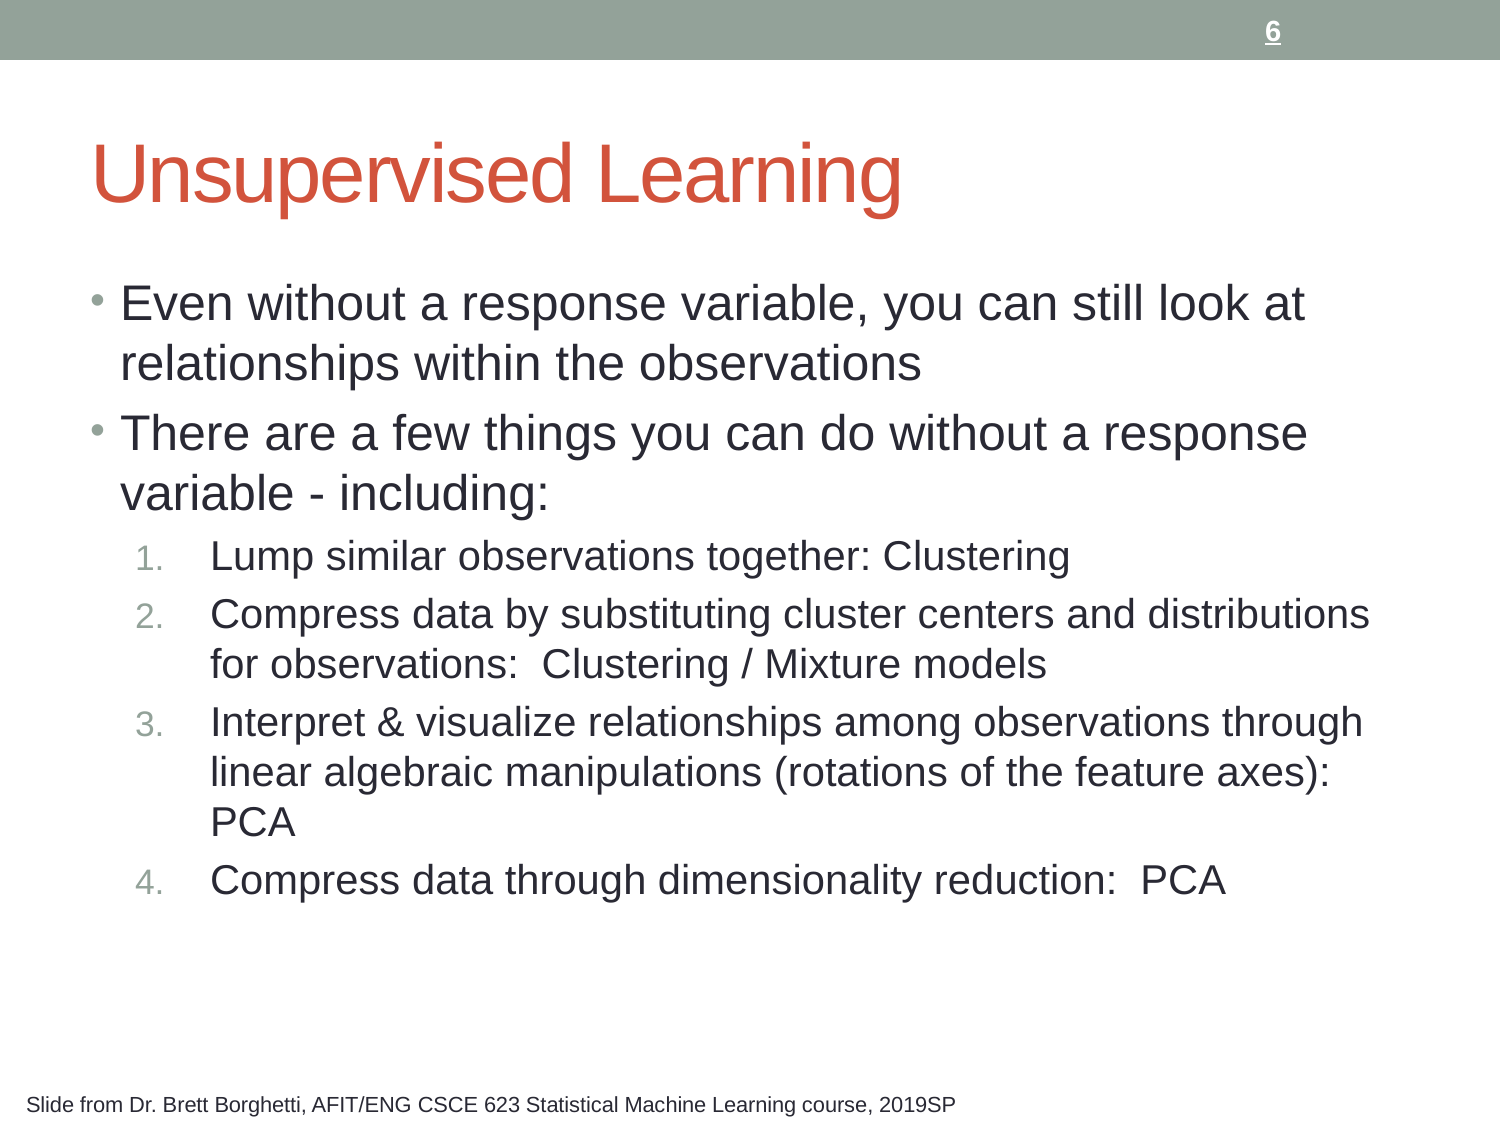

6
# Unsupervised Learning
Even without a response variable, you can still look at relationships within the observations
There are a few things you can do without a response variable - including:
Lump similar observations together: Clustering
Compress data by substituting cluster centers and distributions for observations:  Clustering / Mixture models
Interpret & visualize relationships among observations through linear algebraic manipulations (rotations of the feature axes): PCA
Compress data through dimensionality reduction:  PCA

Slide from Dr. Brett Borghetti, AFIT/ENG CSCE 623 Statistical Machine Learning course, 2019SP